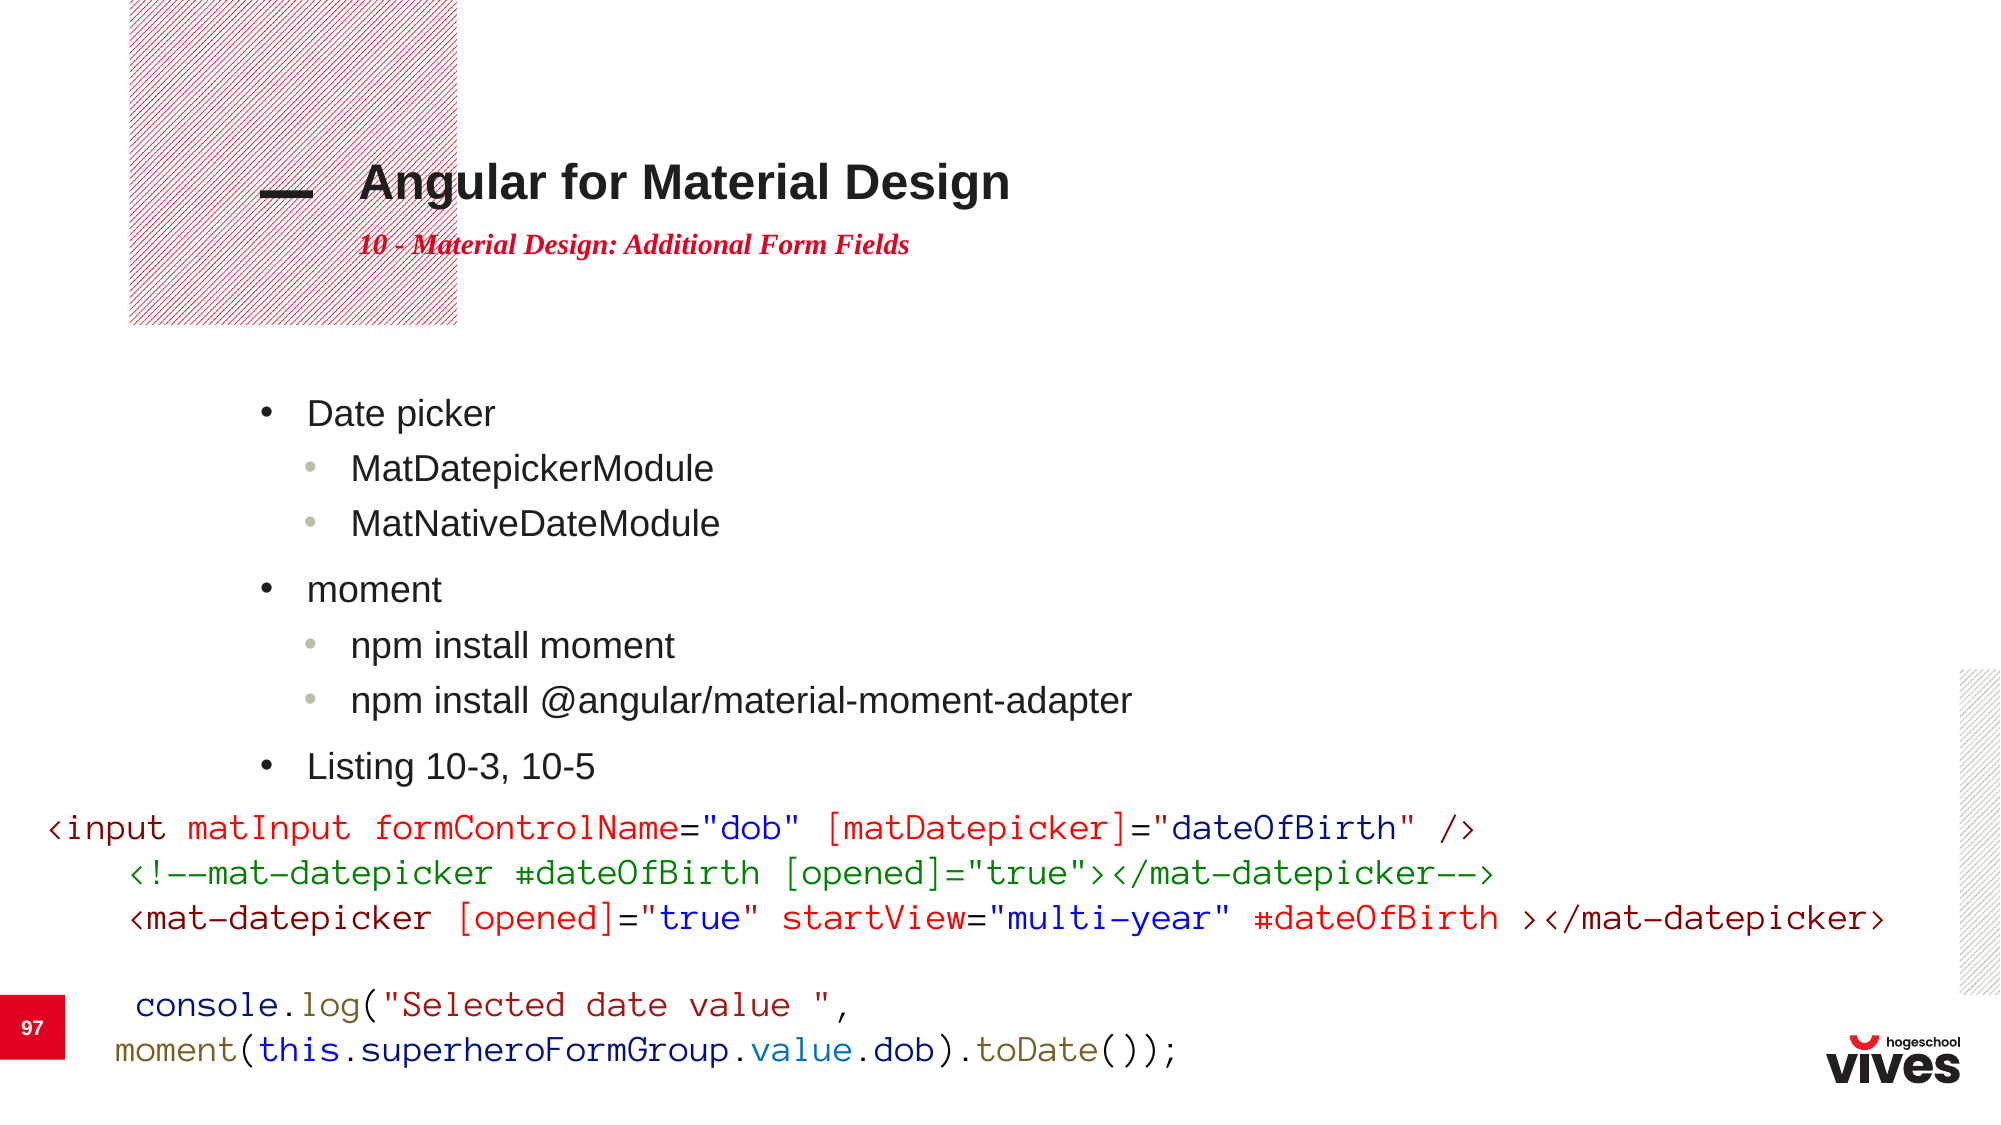

# Angular for Material Design
10 - Material Design: Additional Form Fields
Date picker
MatDatepickerModule
MatNativeDateModule
moment
npm install moment
npm install @angular/material-moment-adapter
Listing 10-3, 10-5

<input matInput formControlName="dob" [matDatepicker]="dateOfBirth" />
    <!--mat-datepicker #dateOfBirth [opened]="true"></mat-datepicker-->
    <mat-datepicker [opened]="true" startView="multi-year" #dateOfBirth ></mat-datepicker>

 console.log("Selected date value ", moment(this.superheroFormGroup.value.dob).toDate());